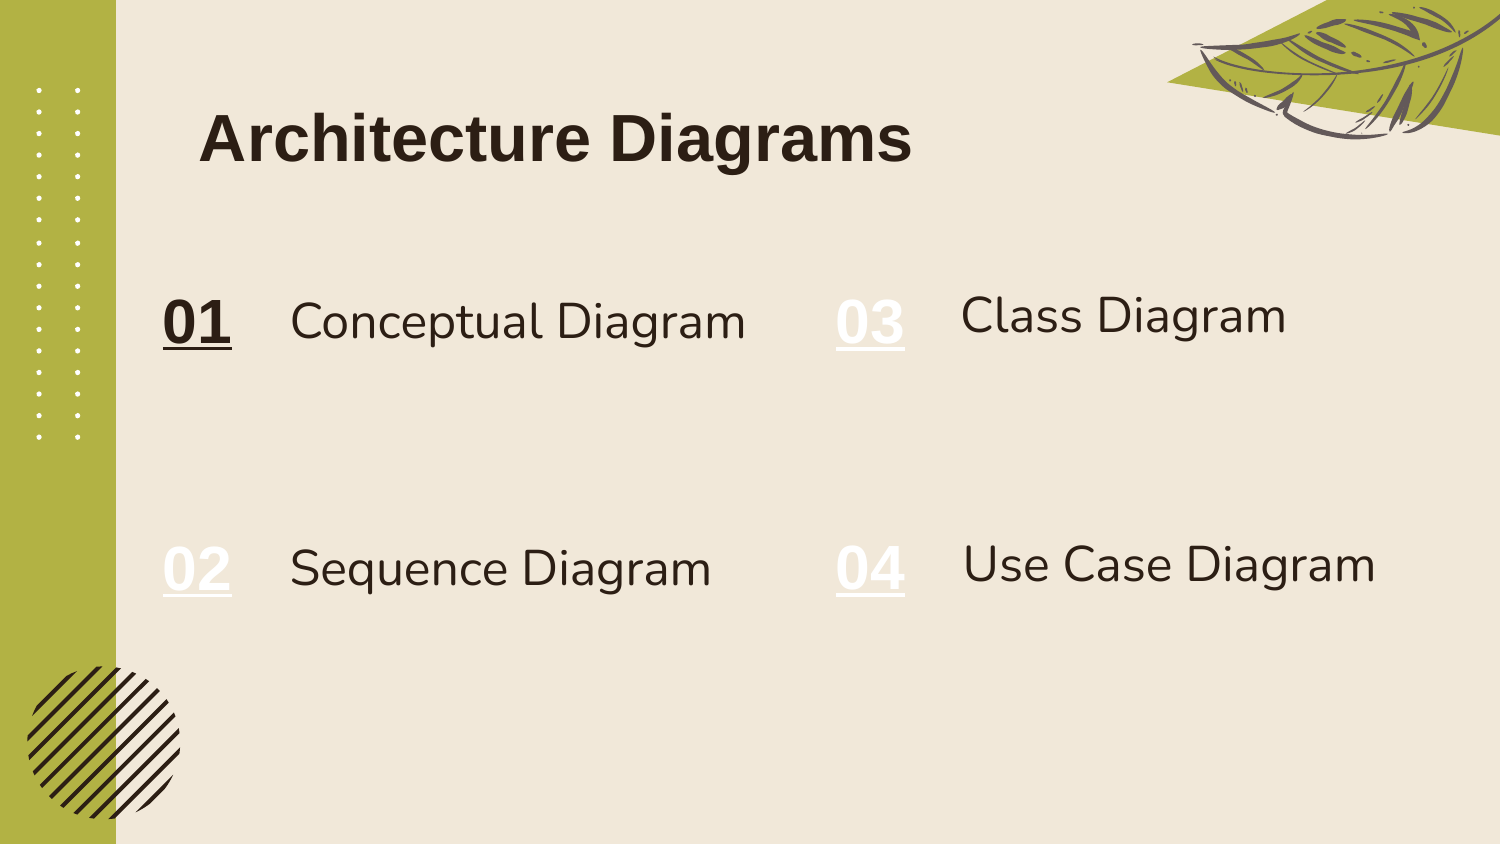

Architecture Diagrams
Class Diagram
01
# Conceptual Diagram
03
Use Case Diagram
04
Sequence Diagram
02